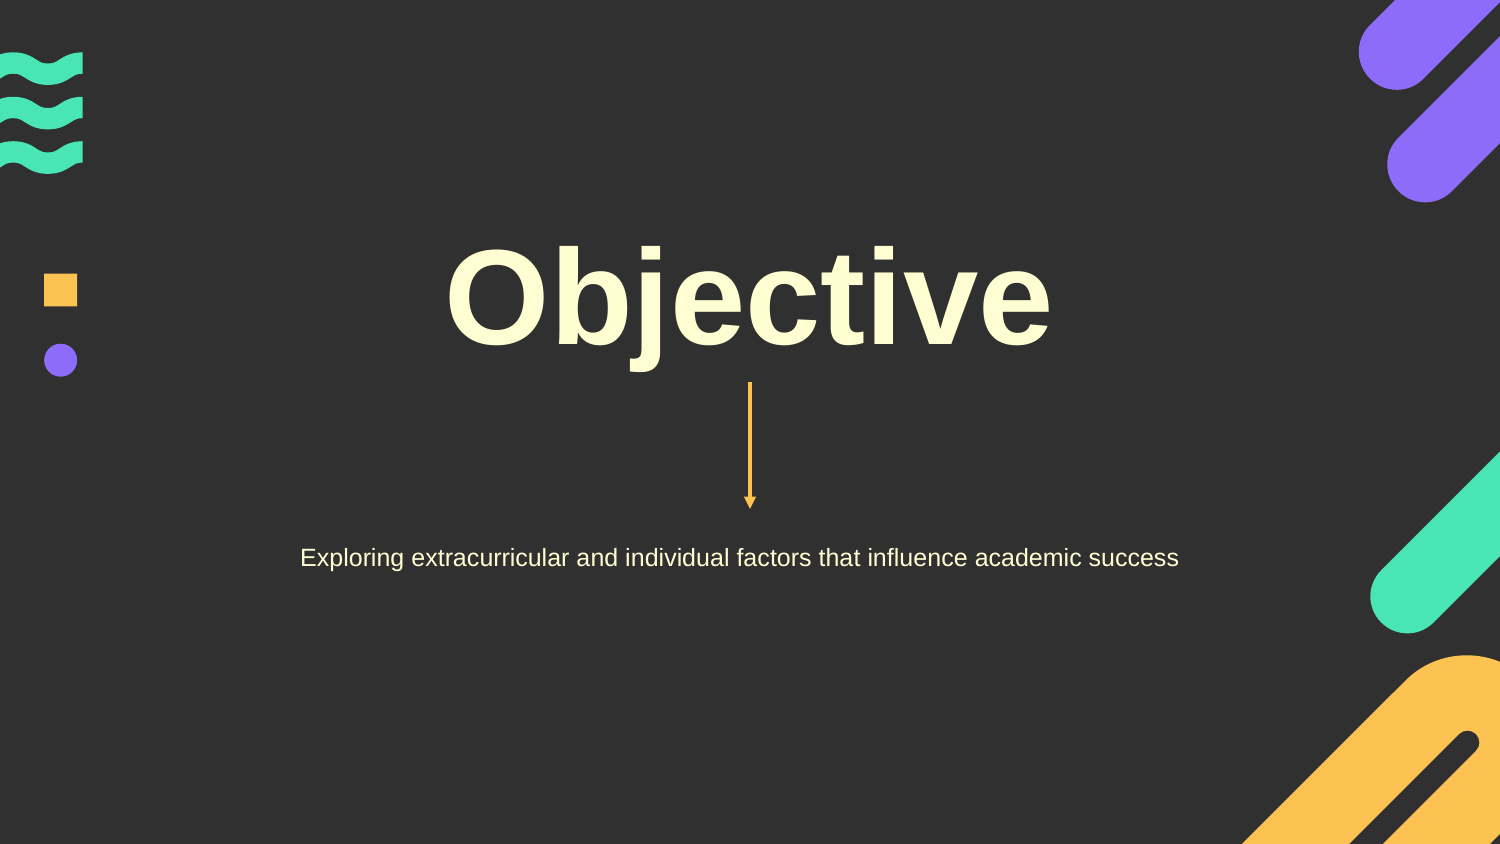

# Objective
Exploring extracurricular and individual factors that influence academic success